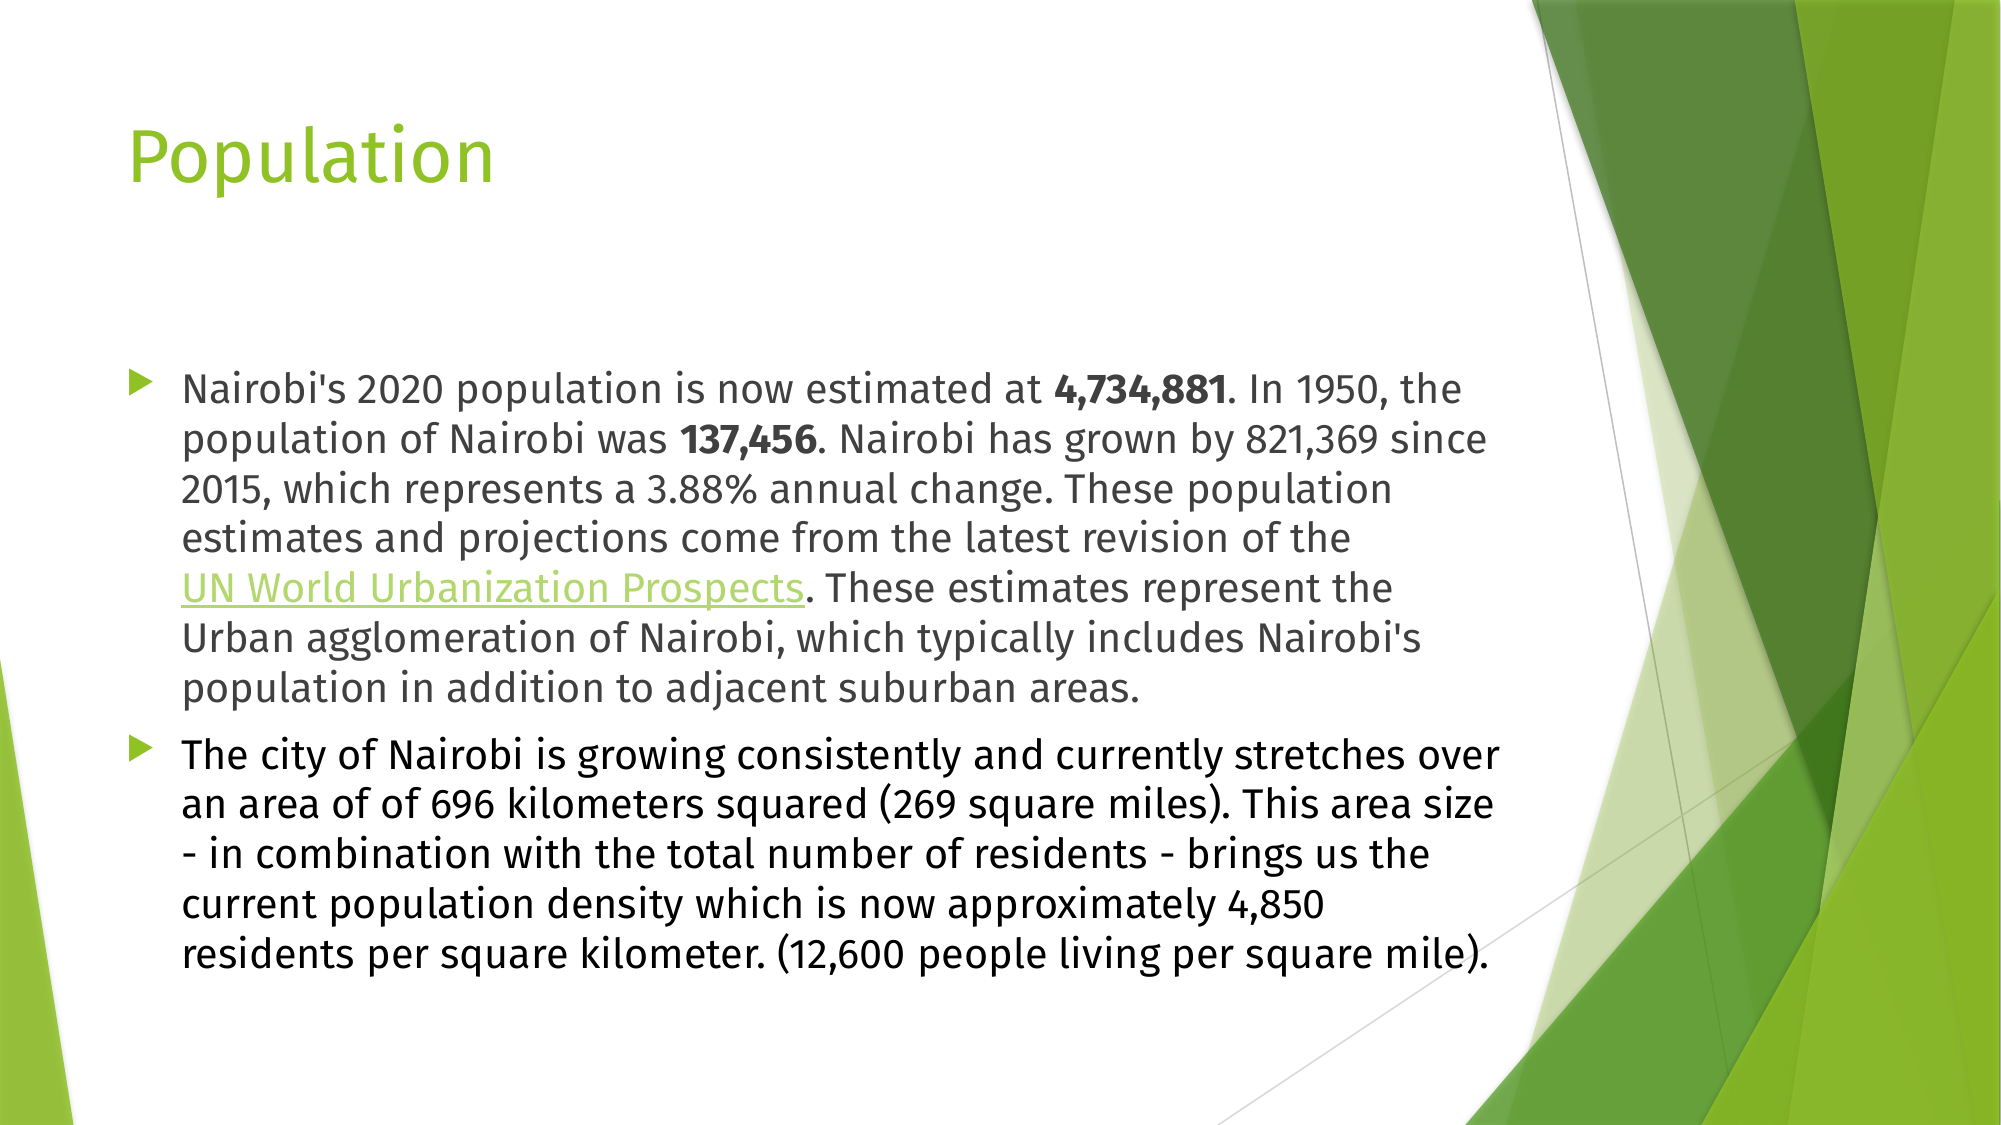

# Population
Nairobi's 2020 population is now estimated at 4,734,881. In 1950, the population of Nairobi was 137,456. Nairobi has grown by 821,369 since 2015, which represents a 3.88% annual change. These population estimates and projections come from the latest revision of the UN World Urbanization Prospects. These estimates represent the Urban agglomeration of Nairobi, which typically includes Nairobi's population in addition to adjacent suburban areas.
The city of Nairobi is growing consistently and currently stretches over an area of of 696 kilometers squared (269 square miles). This area size - in combination with the total number of residents - brings us the current population density which is now approximately 4,850 residents per square kilometer. (12,600 people living per square mile).